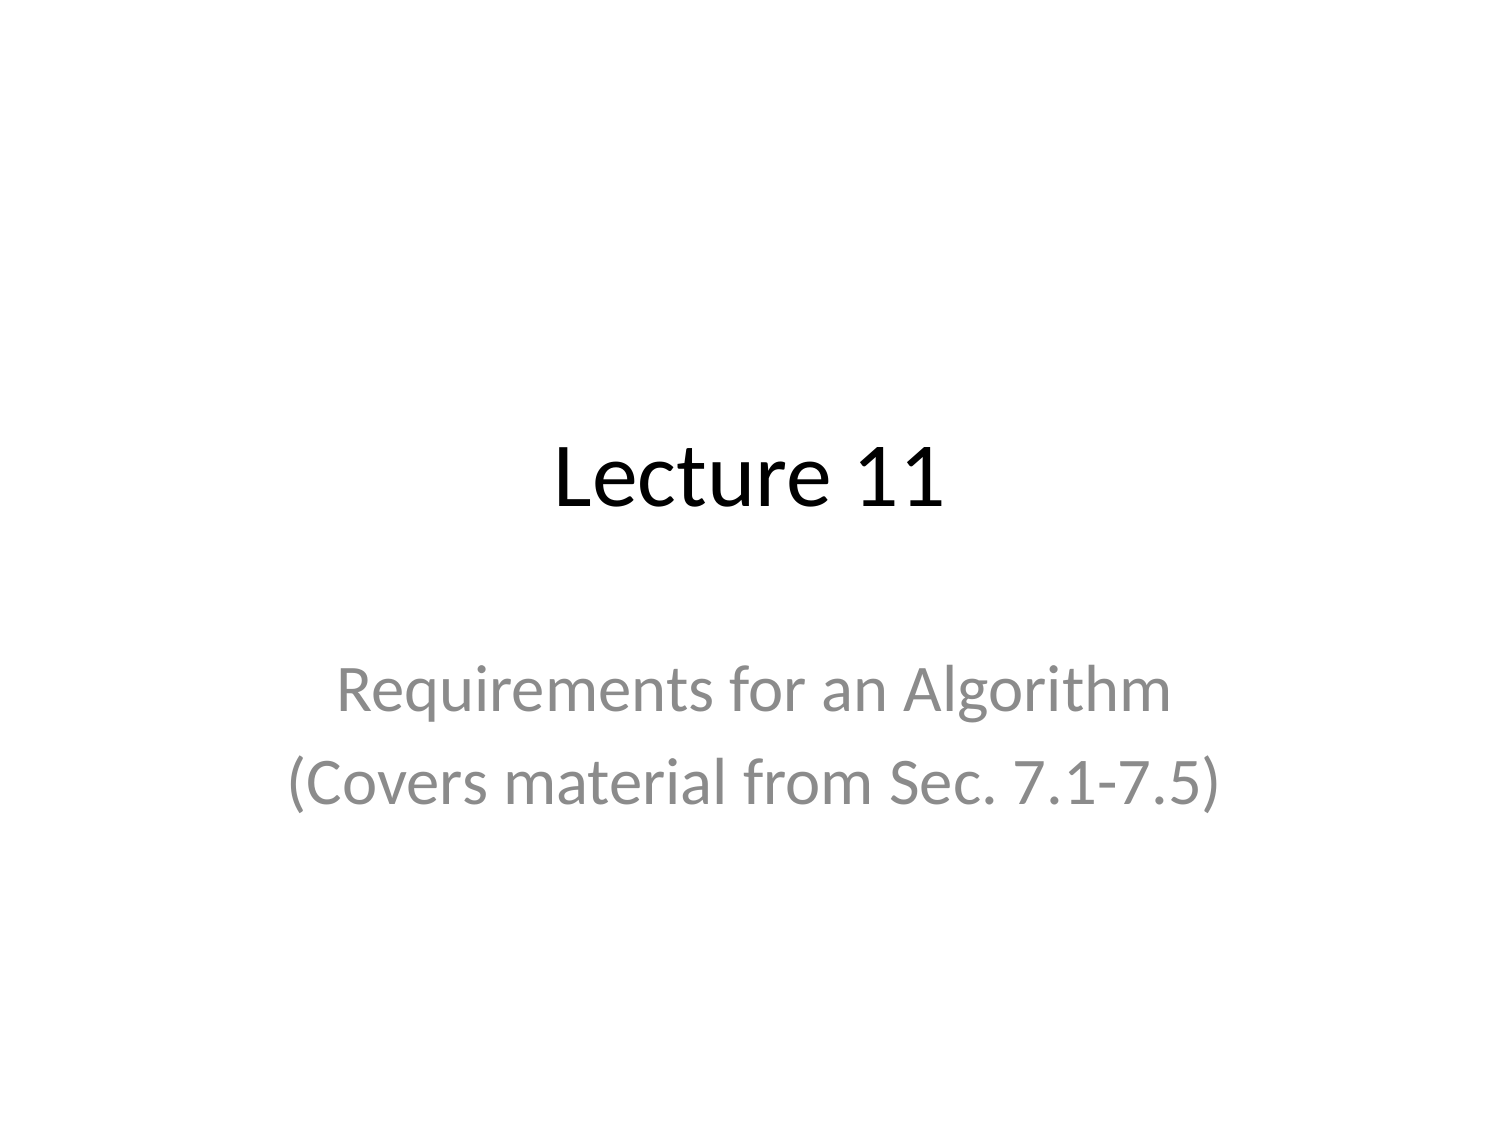

# Lecture 11
Requirements for an Algorithm
(Covers material from Sec. 7.1-7.5)